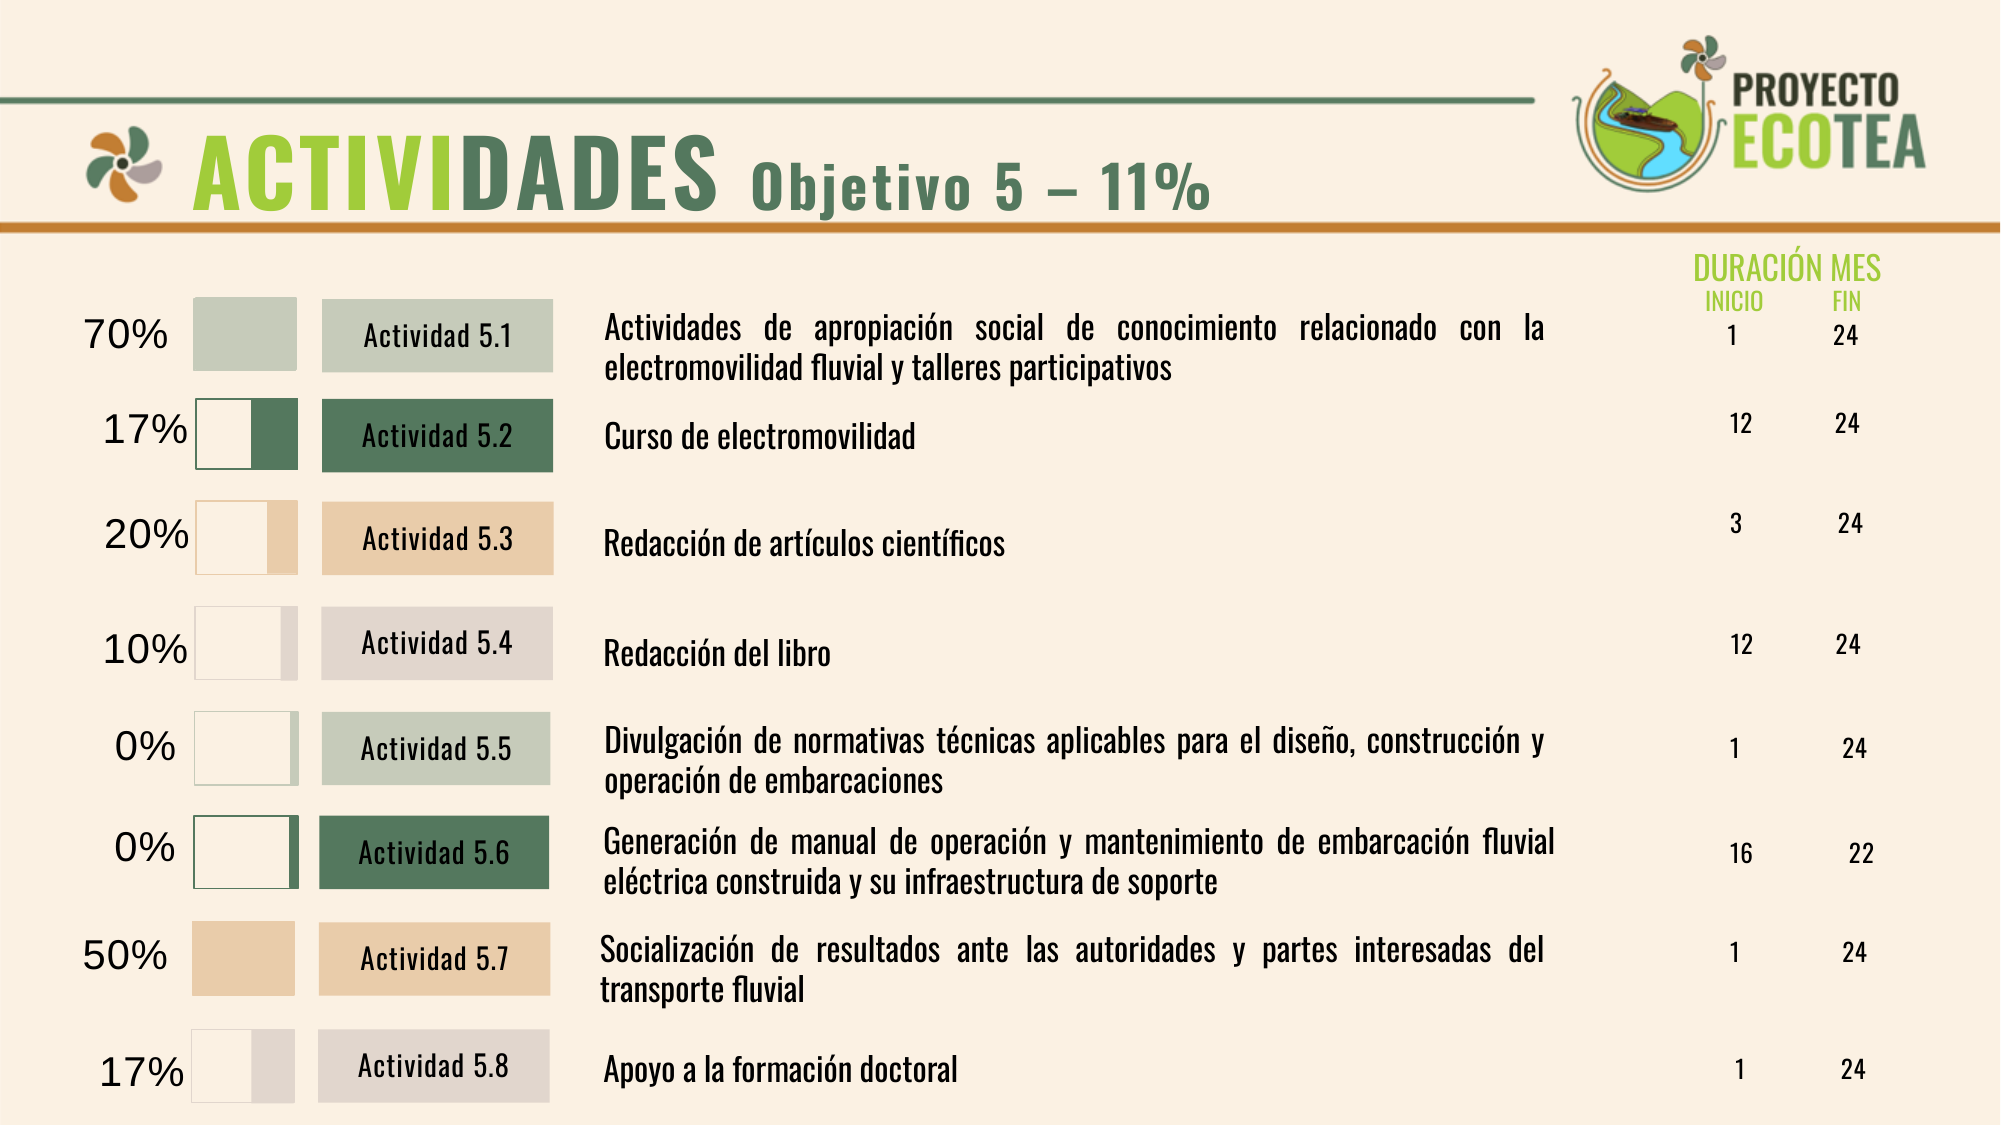

# ACTIVIDADES Objetivo 5 – 11%
DURACIÓN MES
INICIO            FIN

Actividad 5.1
Actividades de apropiación social de conocimiento relacionado con la electromovilidad fluvial y talleres participativos
70%
   1              24

17%
Actividad 5.2
   12            24
Curso de electromovilidad

20%
   3              24
Actividad 5.3
Redacción de artículos científicos

Actividad 5.4
10%
   12            24
Redacción del libro

0%
Actividad 5.5
Divulgación de normativas técnicas aplicables para el diseño, construcción y operación de embarcaciones
   1               24

0%
Generación de manual de operación y mantenimiento de embarcación fluvial eléctrica construida y su infraestructura de soporte
Actividad 5.6
   16              22

50%
Socialización de resultados ante las autoridades y partes interesadas del transporte fluvial
Actividad 5.7
   1               24

Actividad 5.8
17%
Apoyo a la formación doctoral

   1              24